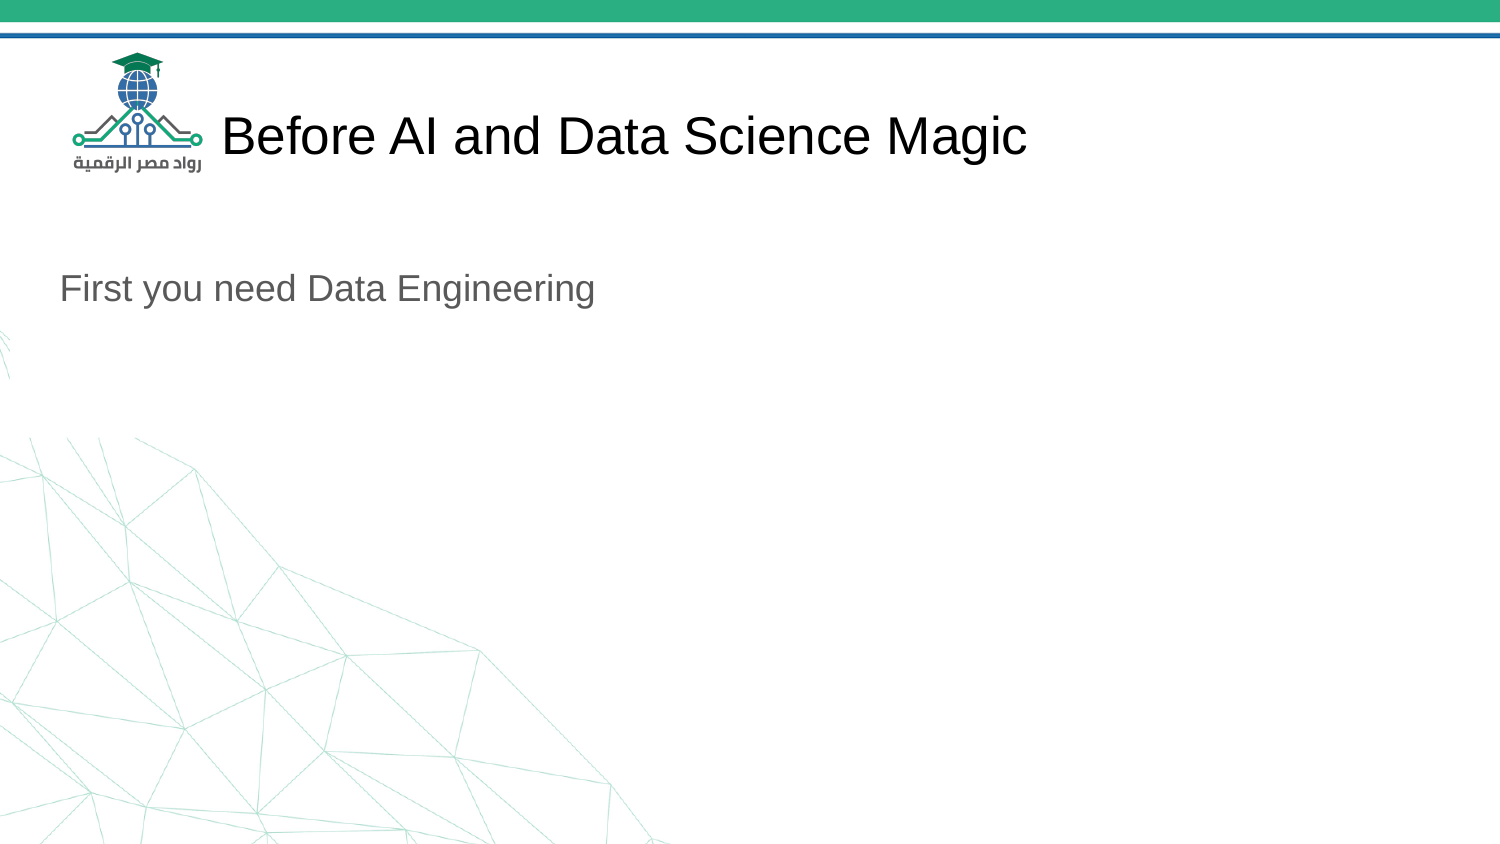

# Before AI and Data Science Magic
First you need Data Engineering